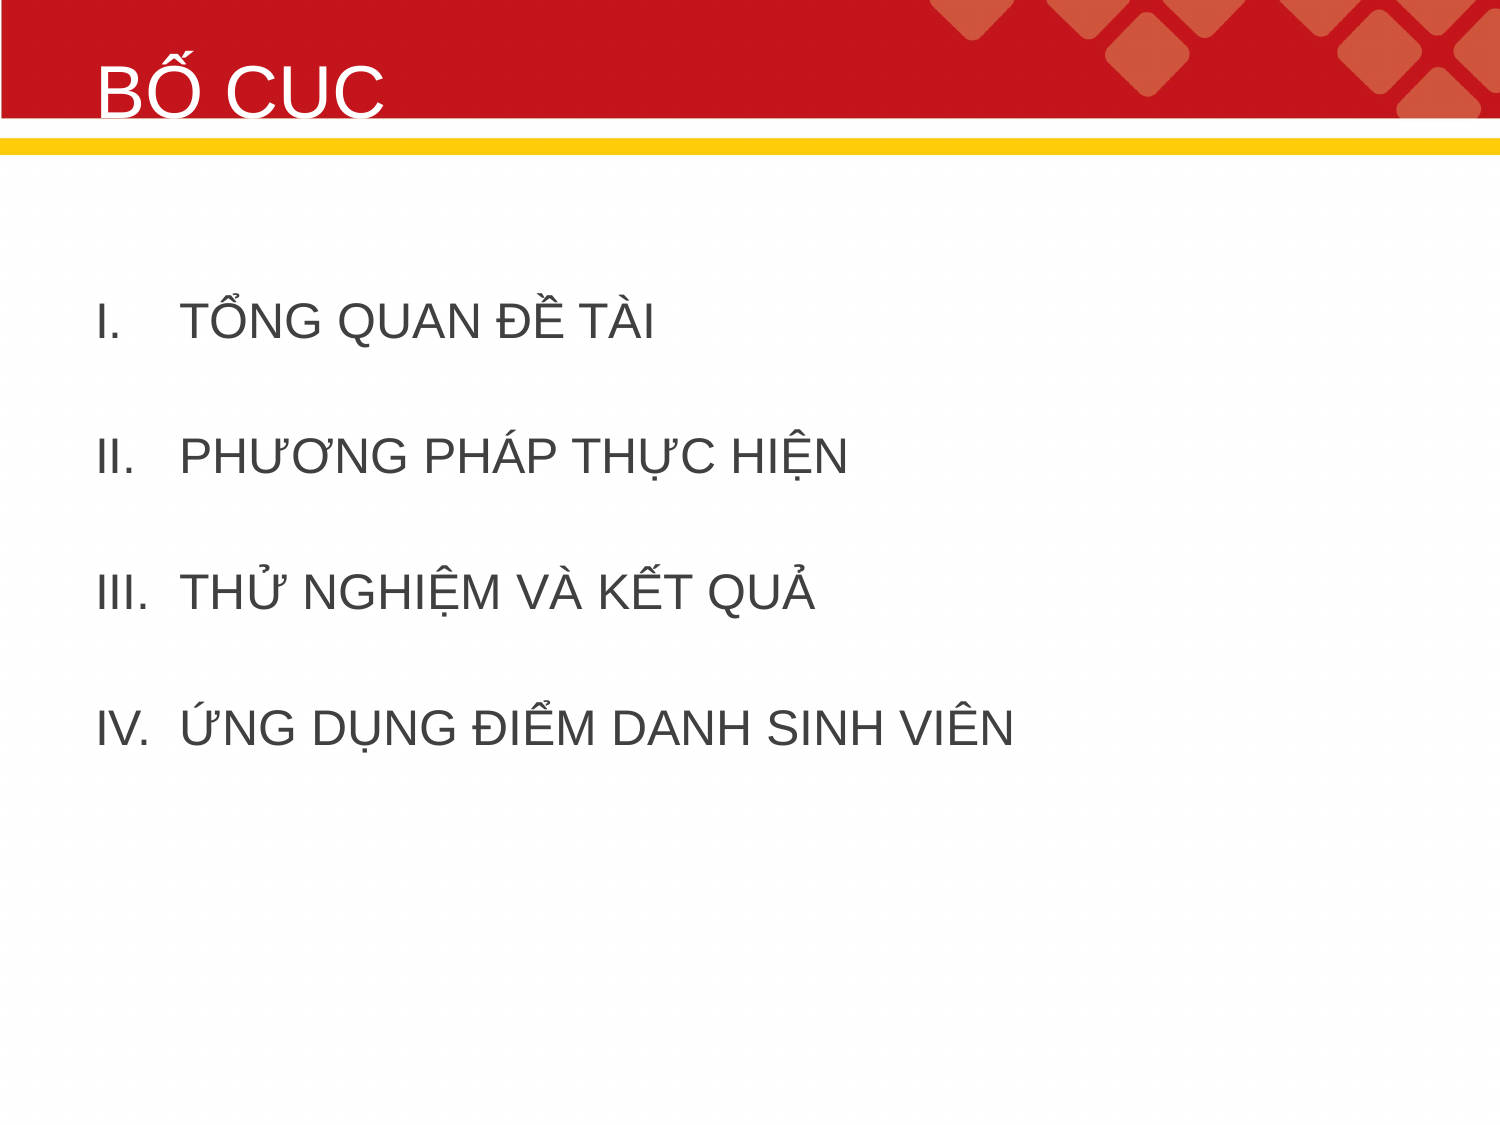

# BỐ CỤC
TỔNG QUAN ĐỀ TÀI
PHƯƠNG PHÁP THỰC HIỆN
THỬ NGHIỆM VÀ KẾT QUẢ
ỨNG DỤNG ĐIỂM DANH SINH VIÊN